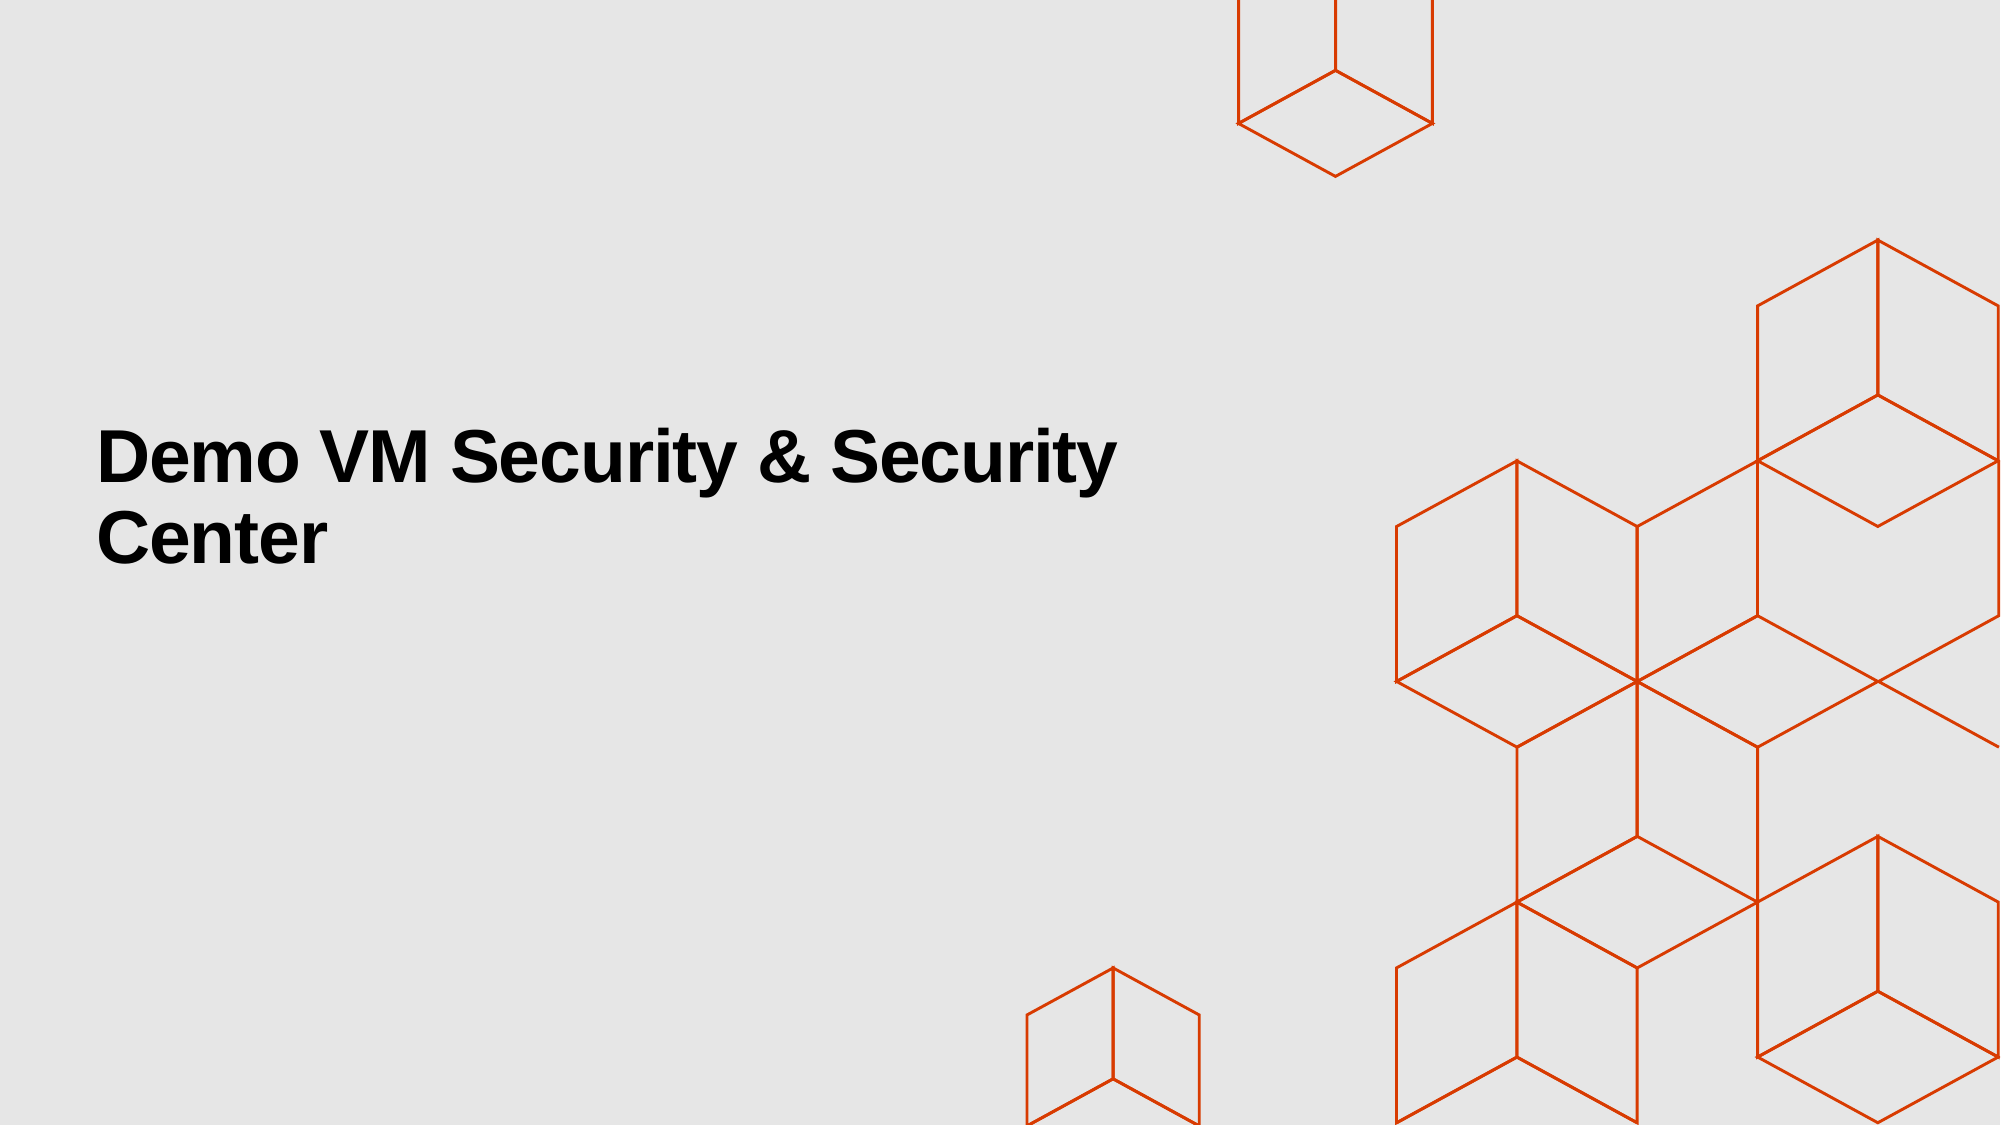

# Demo VM Security & Security Center